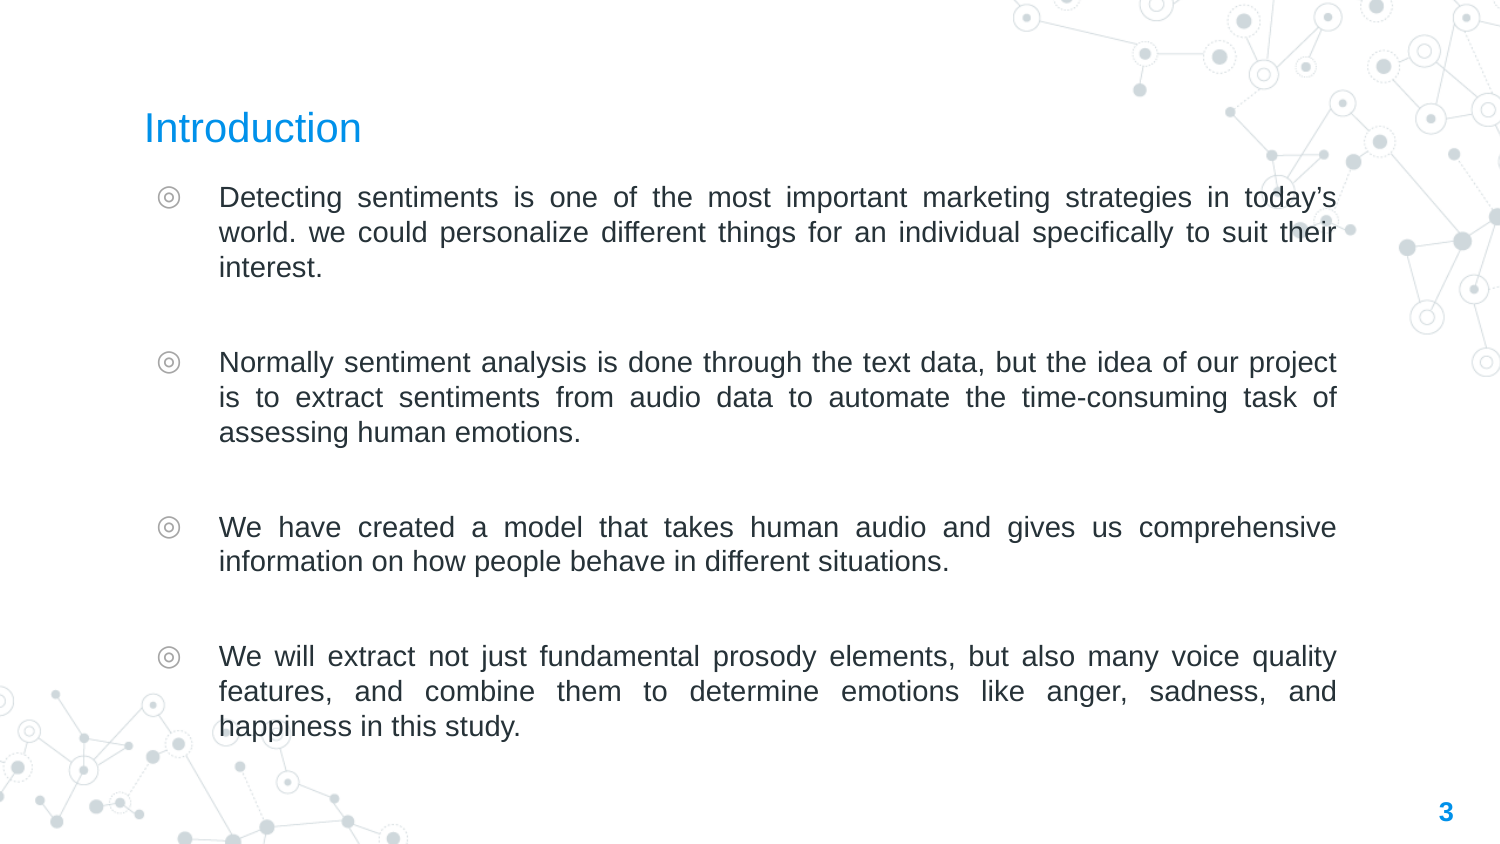

# Introduction
Detecting sentiments is one of the most important marketing strategies in today’s world. we could personalize different things for an individual specifically to suit their interest.

Normally sentiment analysis is done through the text data, but the idea of our project is to extract sentiments from audio data to automate the time-consuming task of assessing human emotions.

We have created a model that takes human audio and gives us comprehensive information on how people behave in different situations.

We will extract not just fundamental prosody elements, but also many voice quality features, and combine them to determine emotions like anger, sadness, and happiness in this study.
3